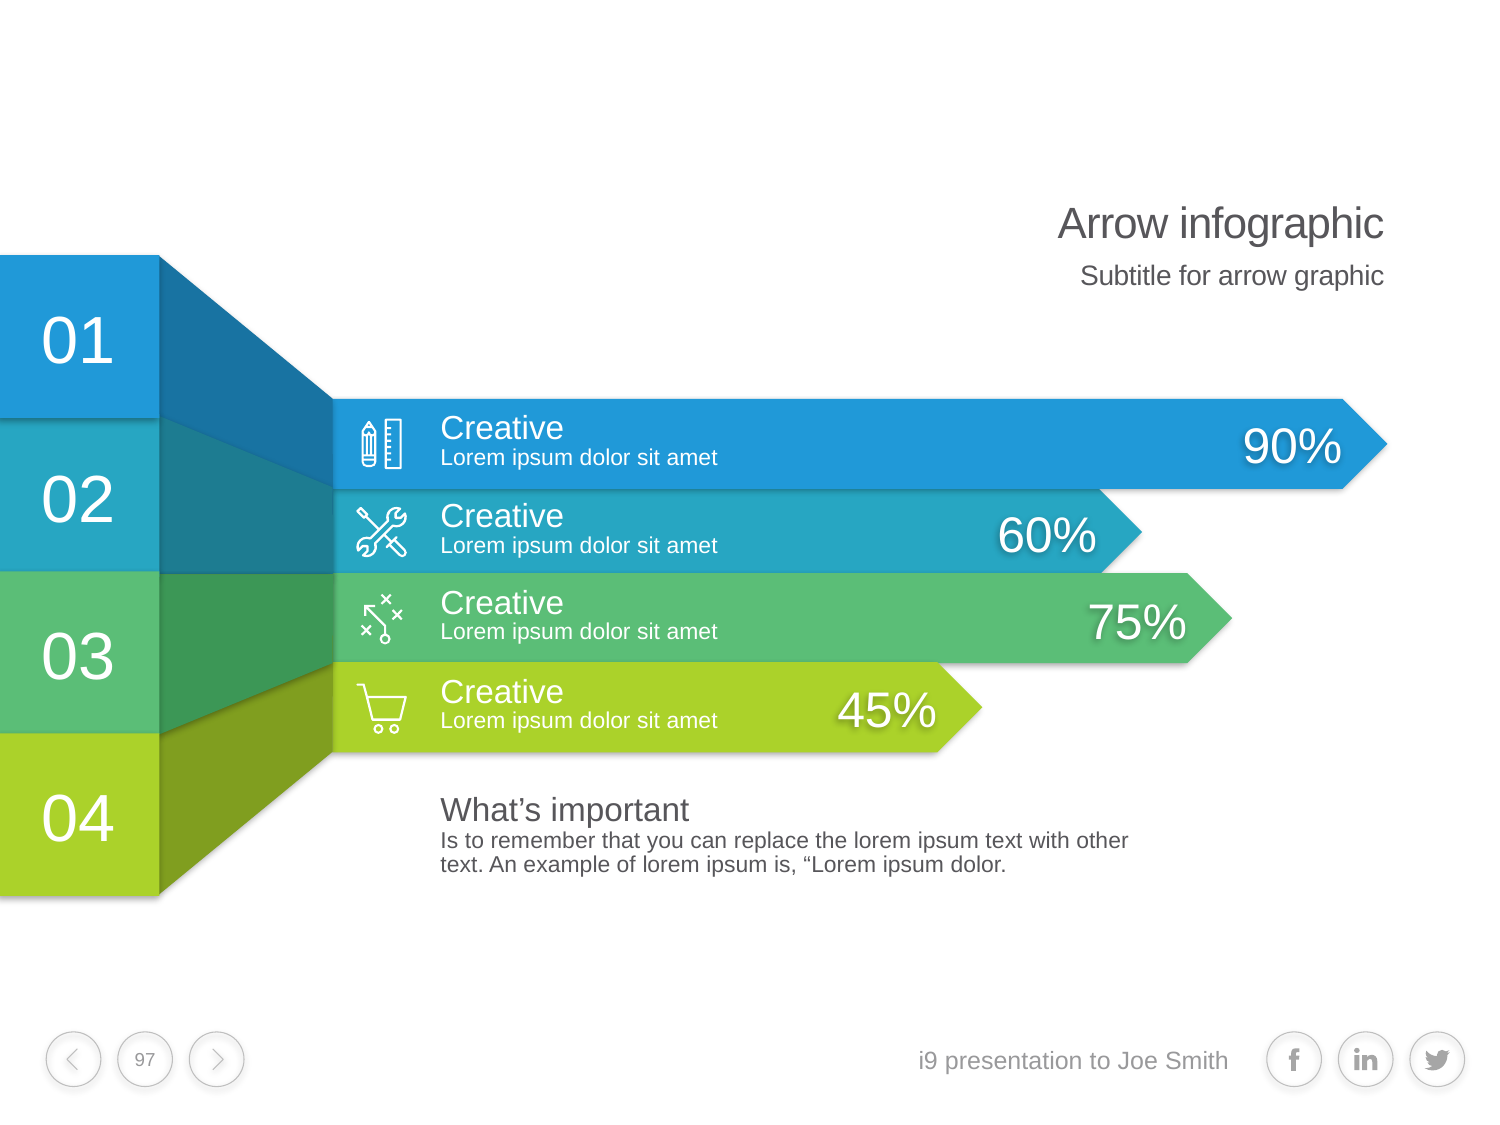

# Arrow infographic
01

Subtitle for arrow graphic

Creative
Lorem ipsum dolor sit amet
90%
02

Creative
Lorem ipsum dolor sit amet
60%

03

Creative
Lorem ipsum dolor sit amet
75%

Creative
Lorem ipsum dolor sit amet
45%

04
What’s important
Is to remember that you can replace the lorem ipsum text with other text. An example of lorem ipsum is, “Lorem ipsum dolor.